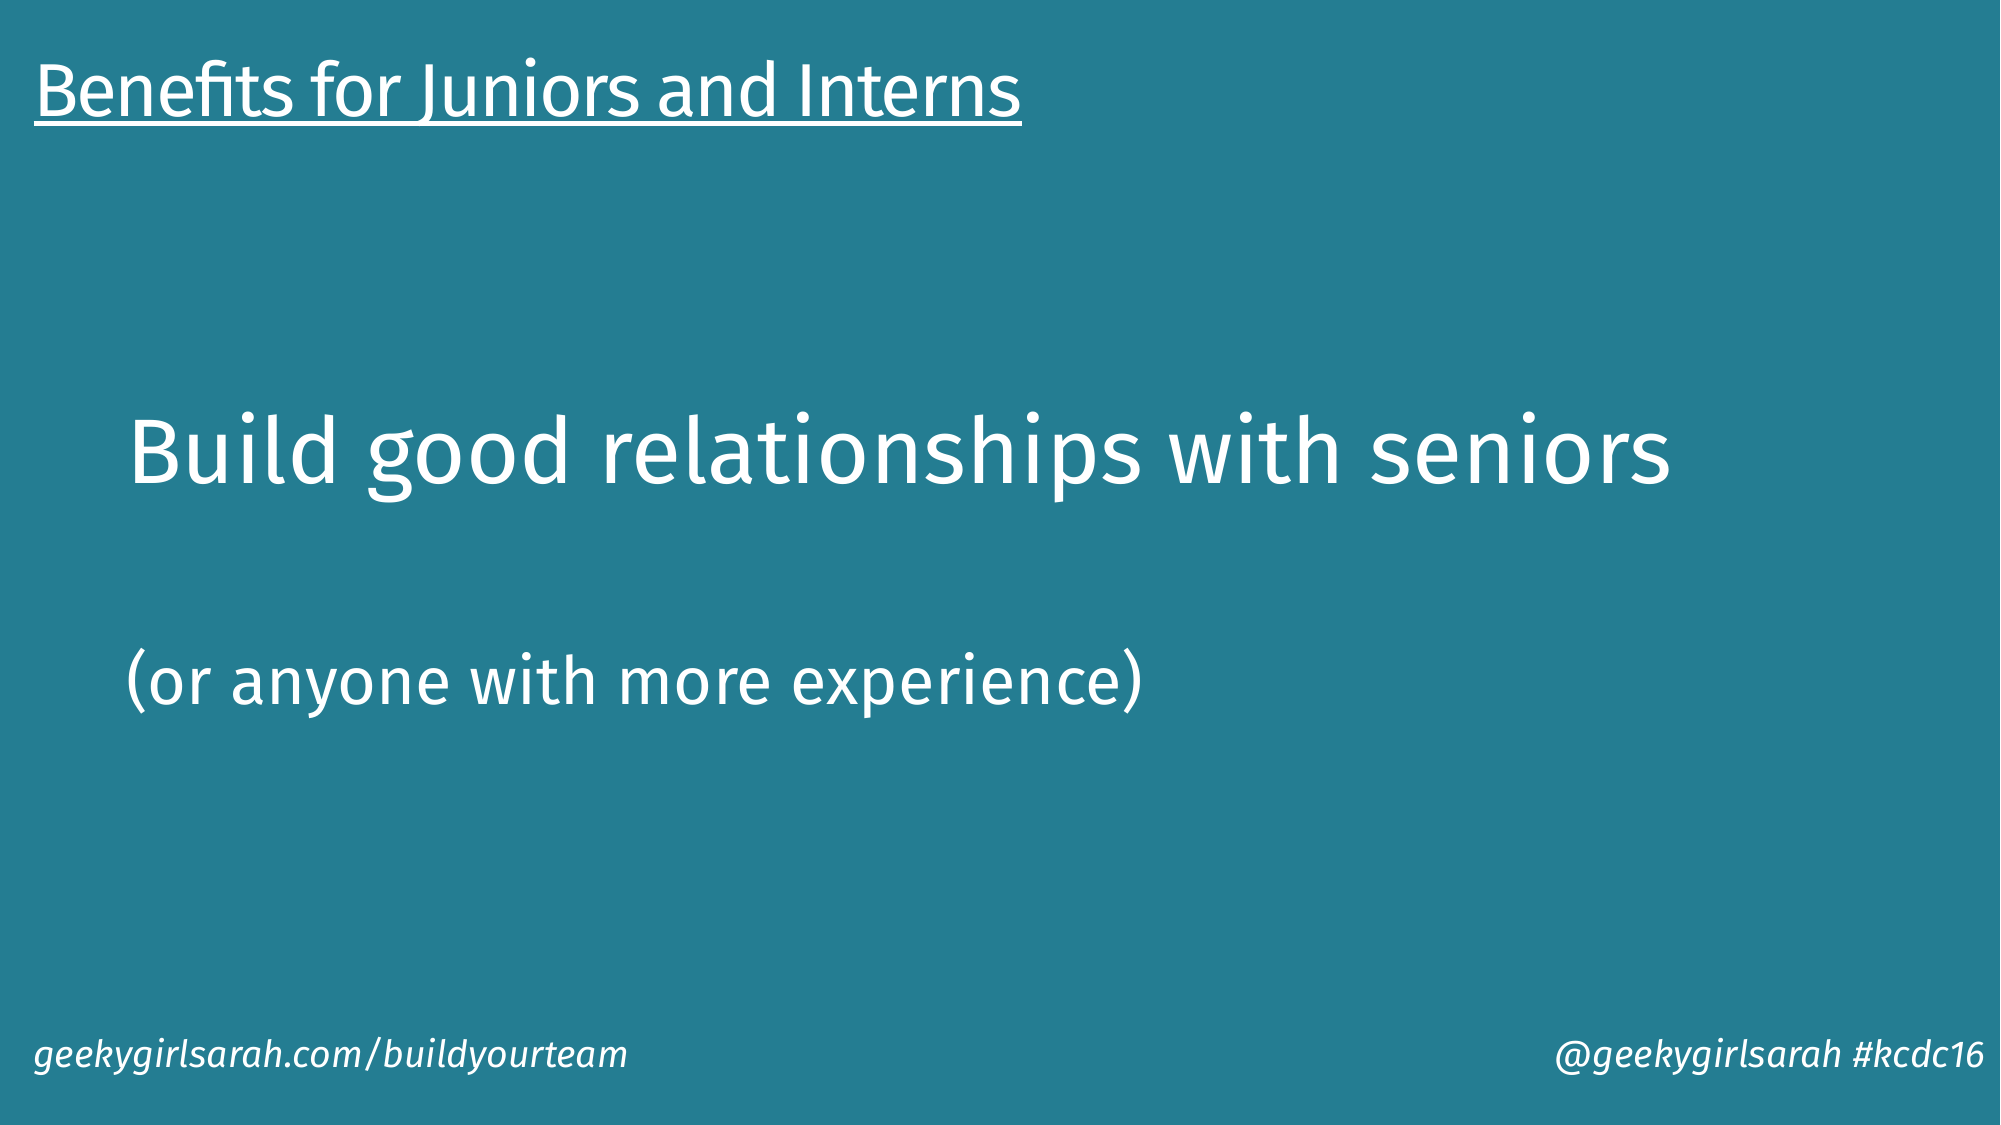

# Benefits for Juniors and Interns
Build good relationships with seniors

(or anyone with more experience)